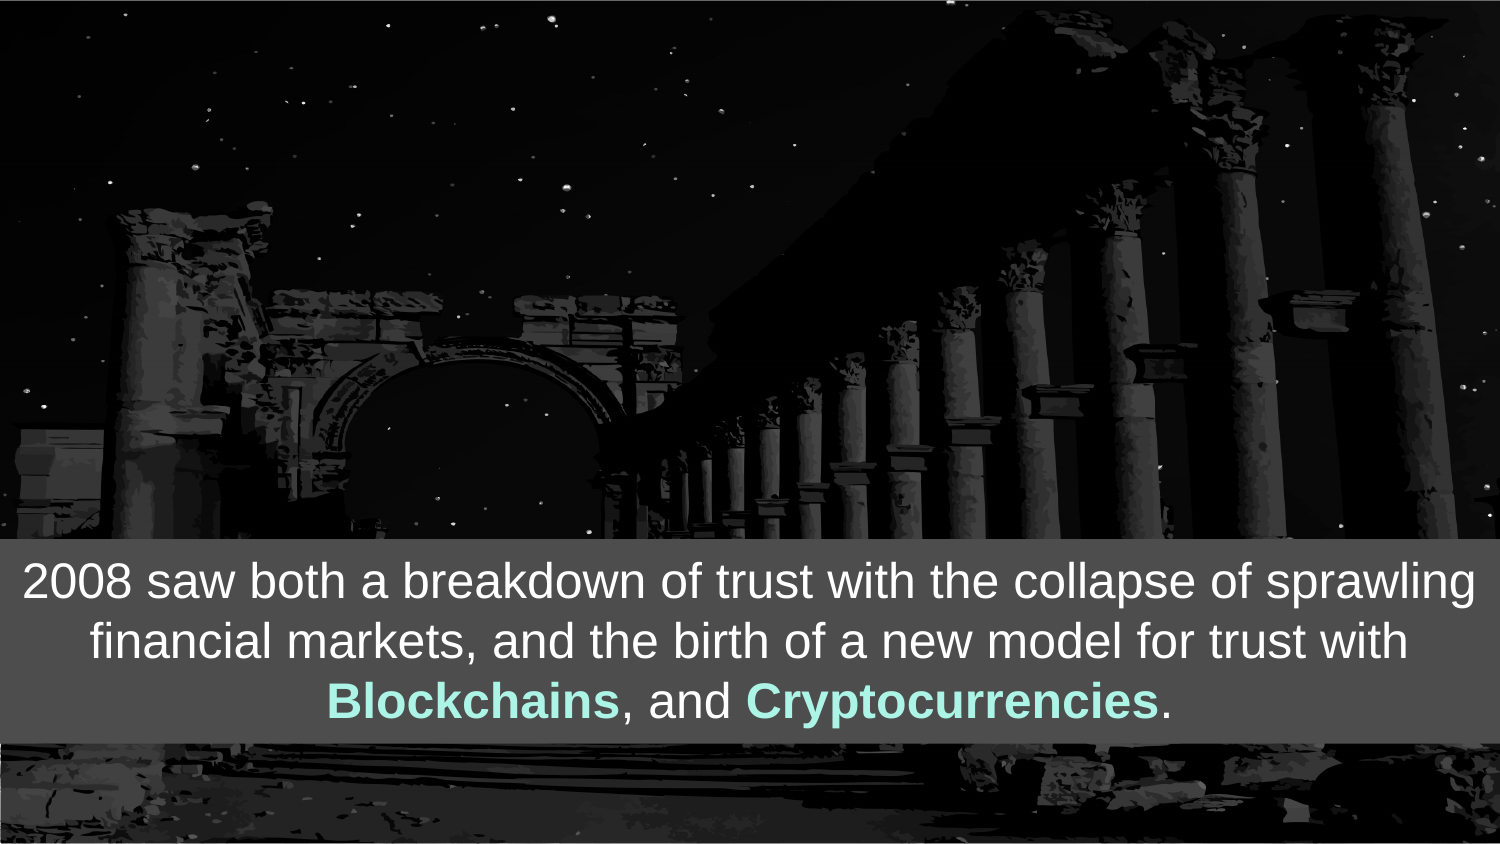

# 2008 saw both a breakdown of trust with the collapse of sprawling financial markets, and the birth of a new model for trust with Blockchains, and Cryptocurrencies.